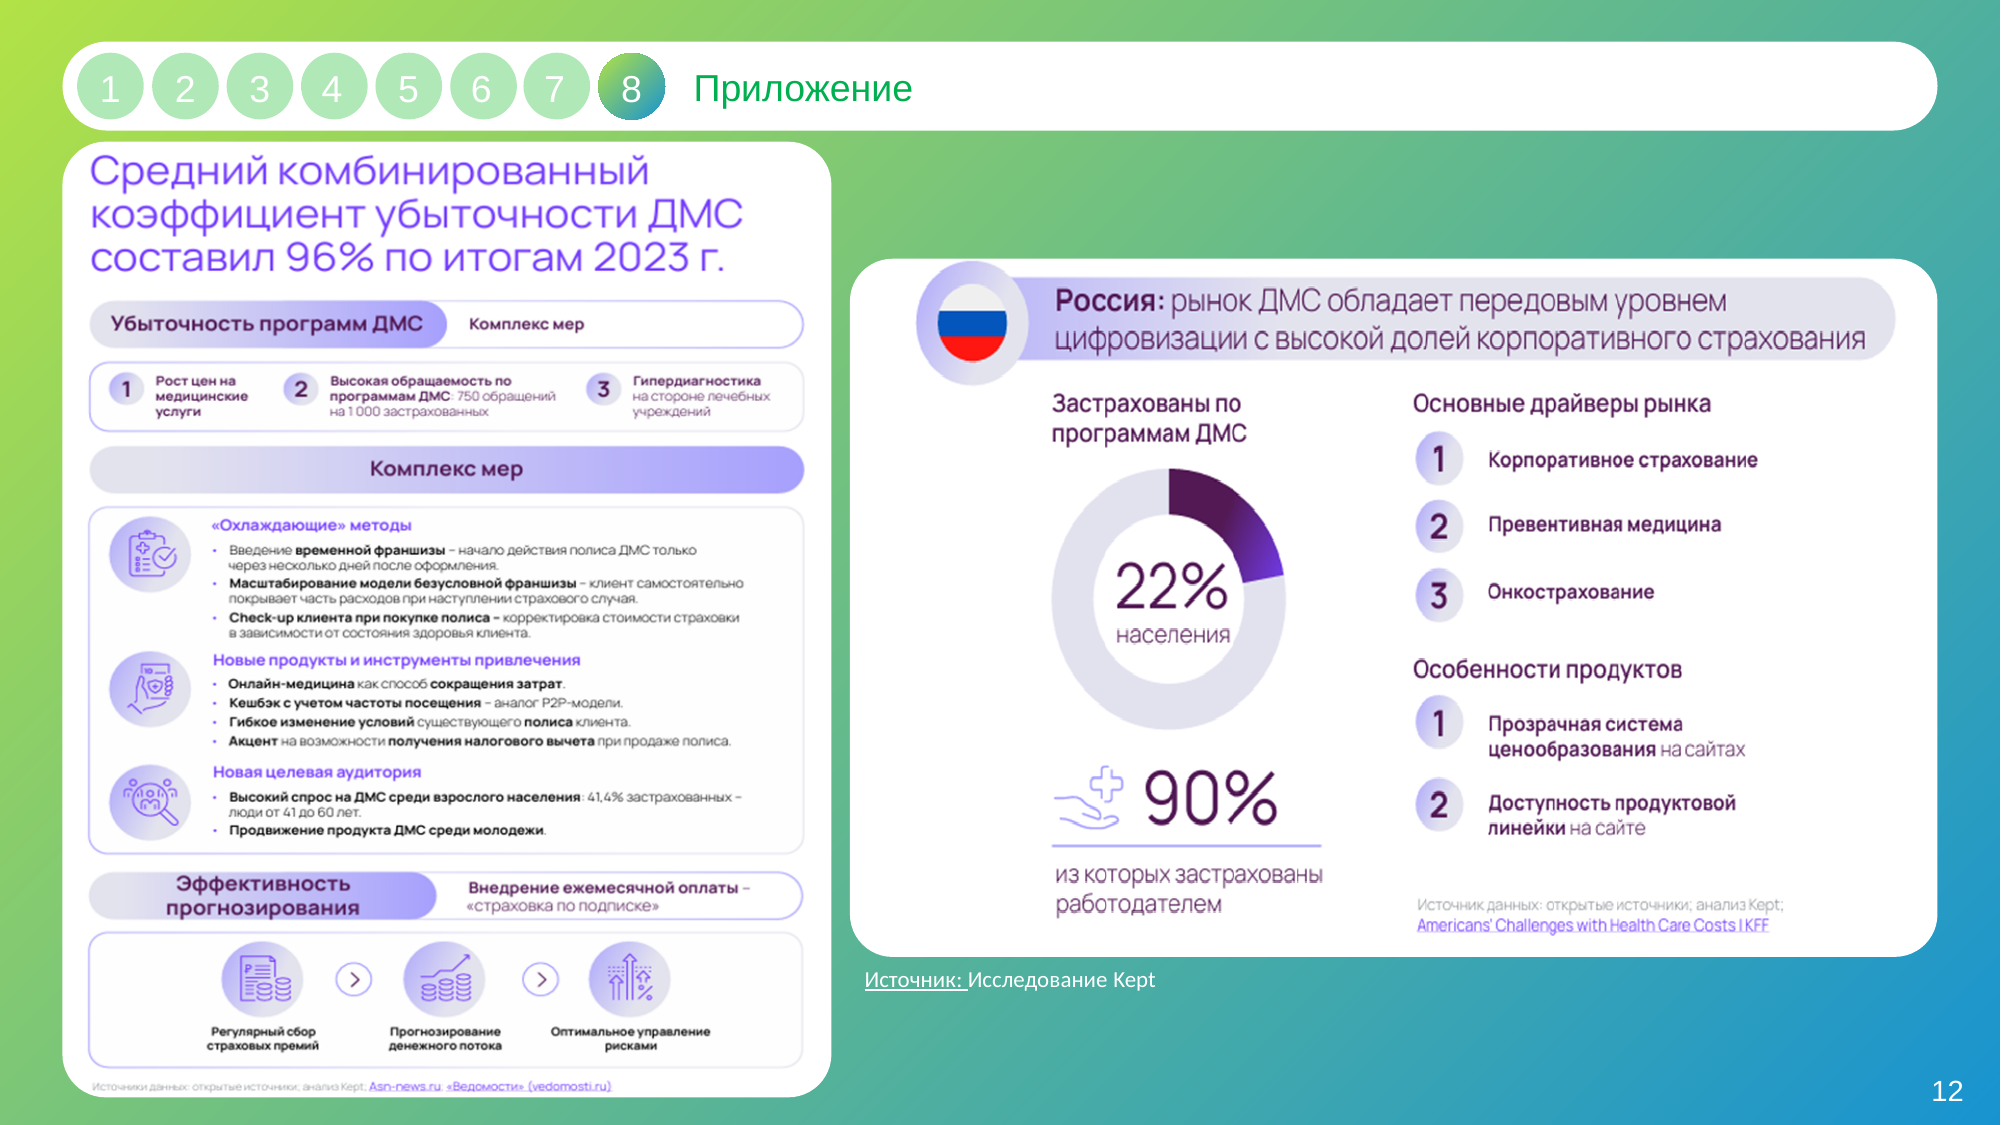

1

2

3

4

5

6

7

8
Приложение

Источник: Исследование Kept
12